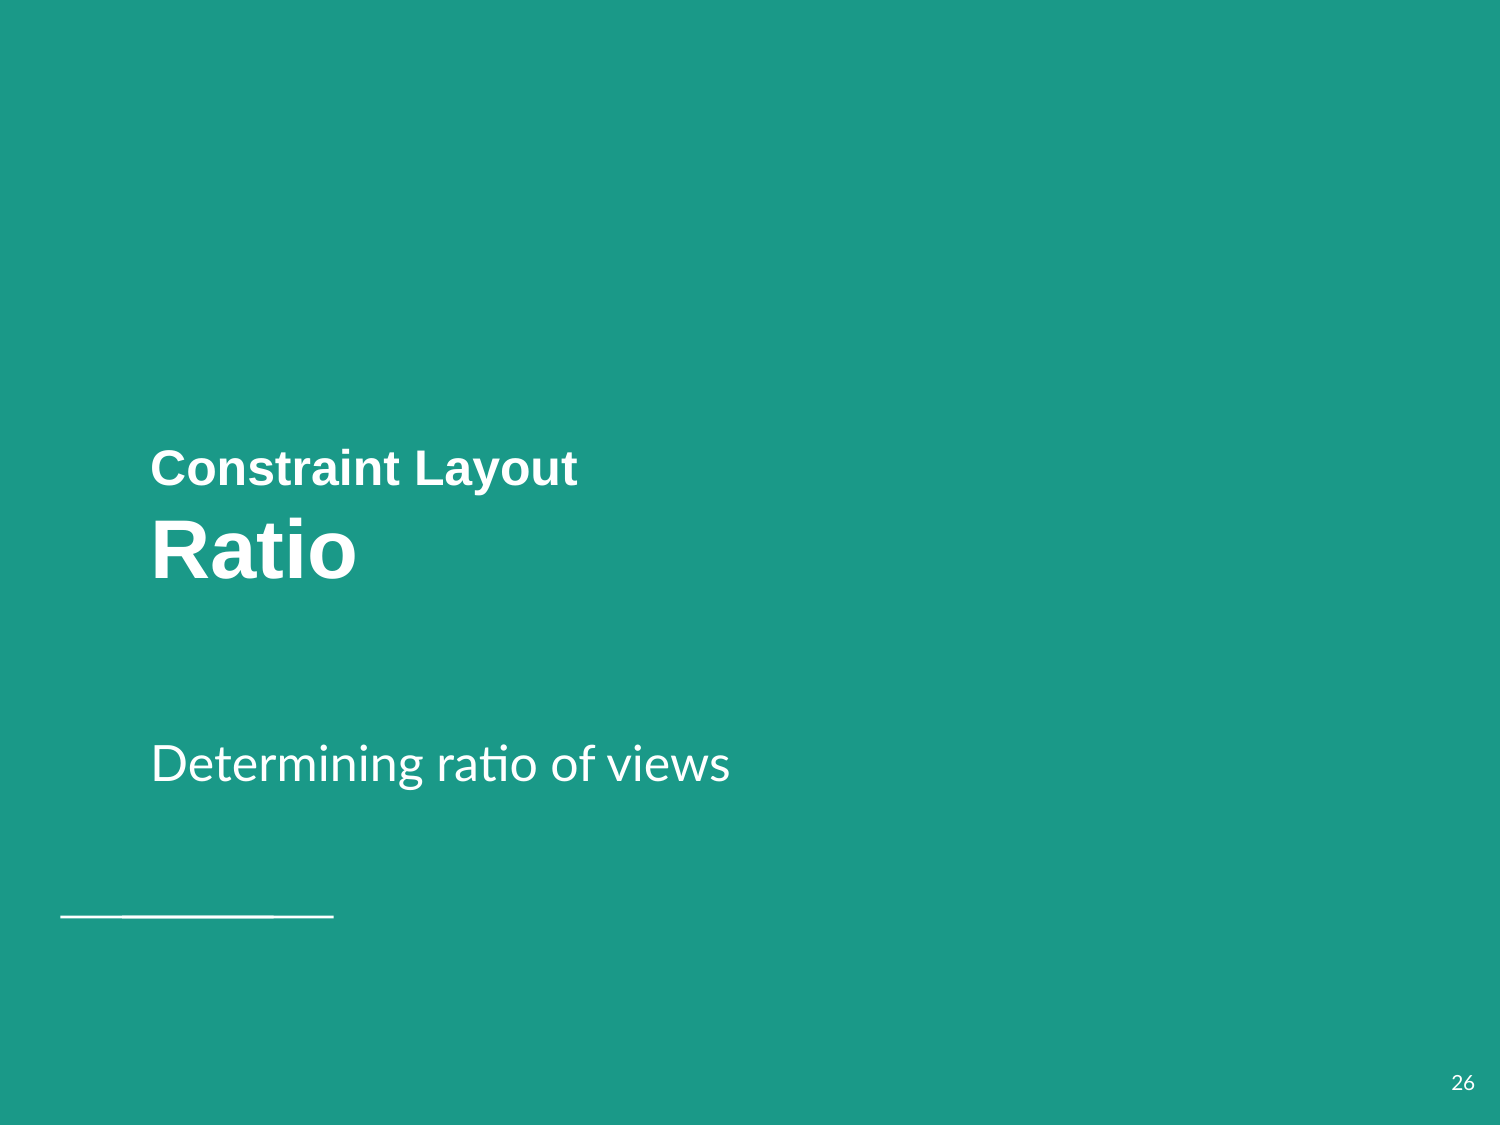

# Constraint Layout
Ratio
Determining ratio of views
26